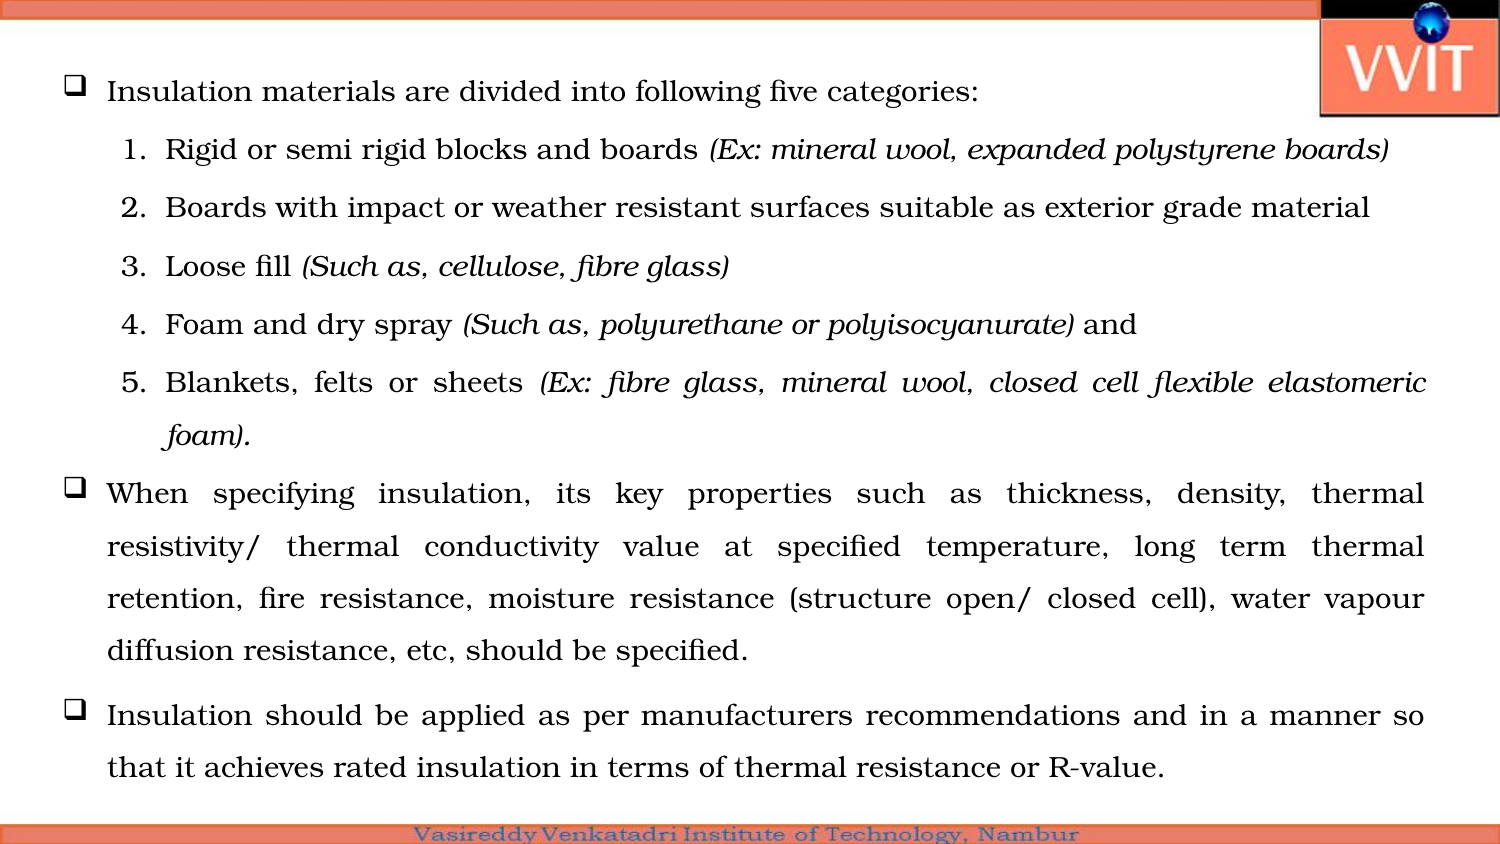

Insulation materials are divided into following five categories:
Rigid or semi rigid blocks and boards (Ex: mineral wool, expanded polystyrene boards)
Boards with impact or weather resistant surfaces suitable as exterior grade material
Loose fill (Such as, cellulose, fibre glass)
Foam and dry spray (Such as, polyurethane or polyisocyanurate) and
Blankets, felts or sheets (Ex: fibre glass, mineral wool, closed cell flexible elastomeric foam).
When specifying insulation, its key properties such as thickness, density, thermal resistivity/ thermal conductivity value at specified temperature, long term thermal retention, fire resistance, moisture resistance (structure open/ closed cell), water vapour diffusion resistance, etc, should be specified.
Insulation should be applied as per manufacturers recommendations and in a manner so that it achieves rated insulation in terms of thermal resistance or R-value.